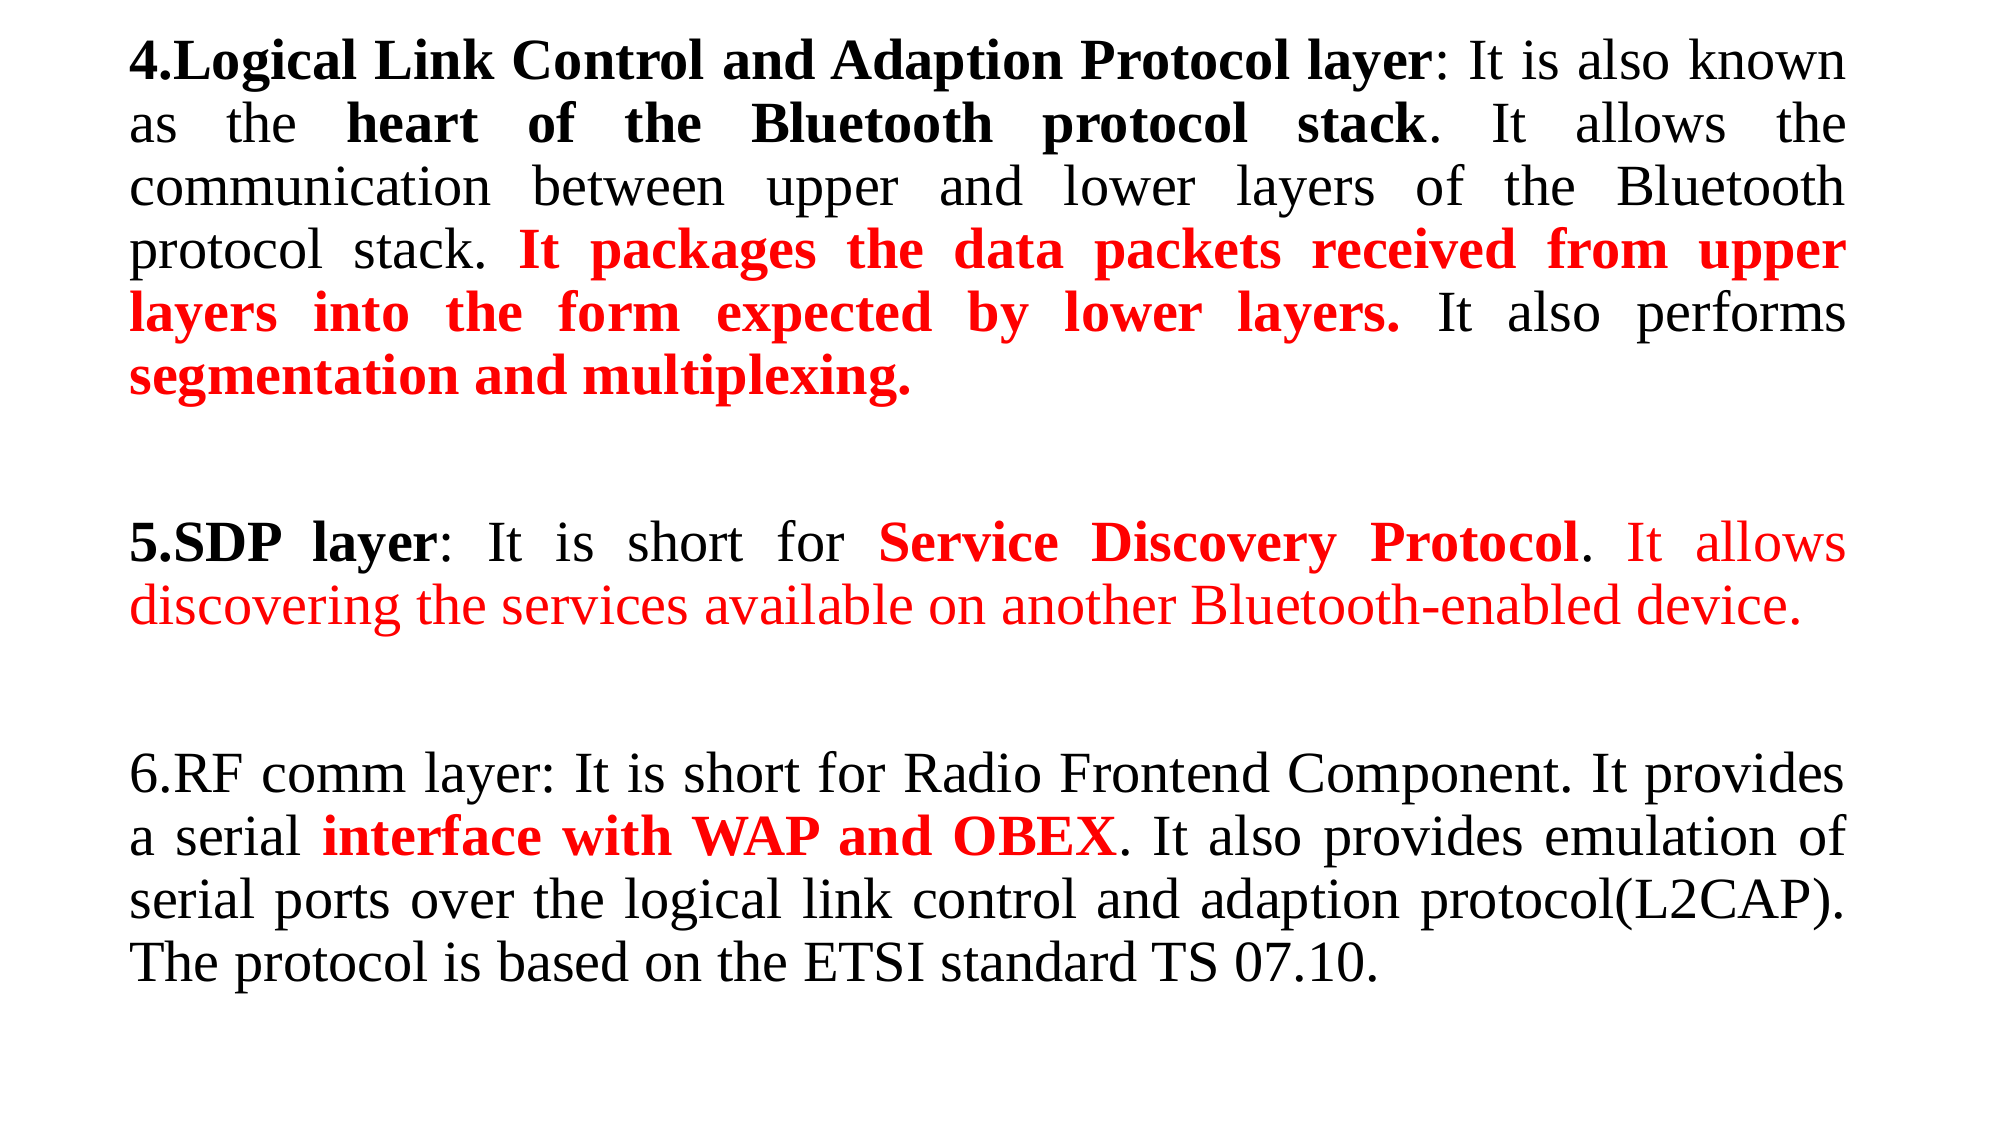

4.Logical Link Control and Adaption Protocol layer: It is also known as the heart of the Bluetooth protocol stack. It allows the communication between upper and lower layers of the Bluetooth protocol stack. It packages the data packets received from upper layers into the form expected by lower layers. It also performs segmentation and multiplexing.

5.SDP layer: It is short for Service Discovery Protocol. It allows discovering the services available on another Bluetooth-enabled device.

6.RF comm layer: It is short for Radio Frontend Component. It provides a serial interface with WAP and OBEX. It also provides emulation of serial ports over the logical link control and adaption protocol(L2CAP). The protocol is based on the ETSI standard TS 07.10.